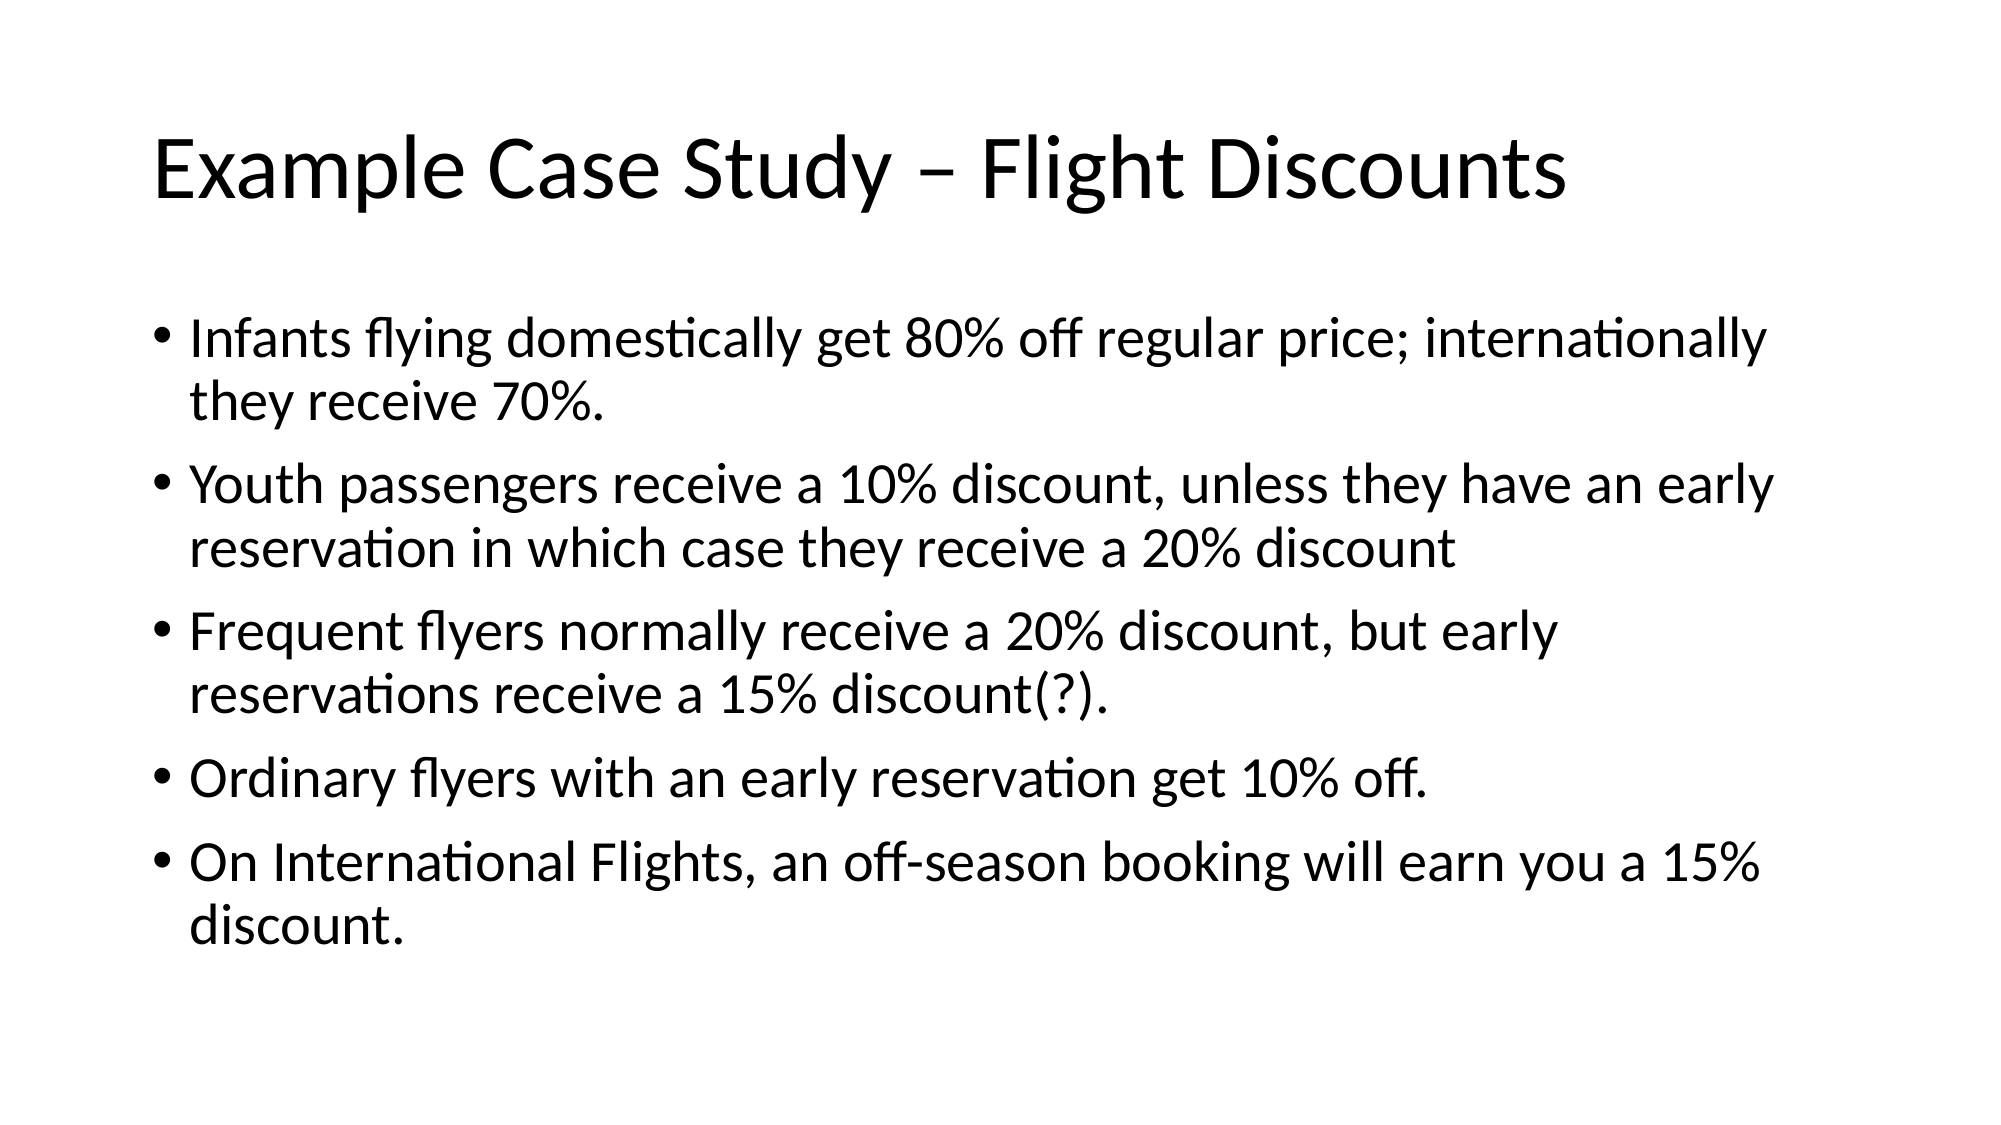

# Example Case Study – Flight Discounts
Infants flying domestically get 80% off regular price; internationally they receive 70%.
Youth passengers receive a 10% discount, unless they have an early reservation in which case they receive a 20% discount
Frequent flyers normally receive a 20% discount, but early reservations receive a 15% discount(?).
Ordinary flyers with an early reservation get 10% off.
On International Flights, an off-season booking will earn you a 15% discount.